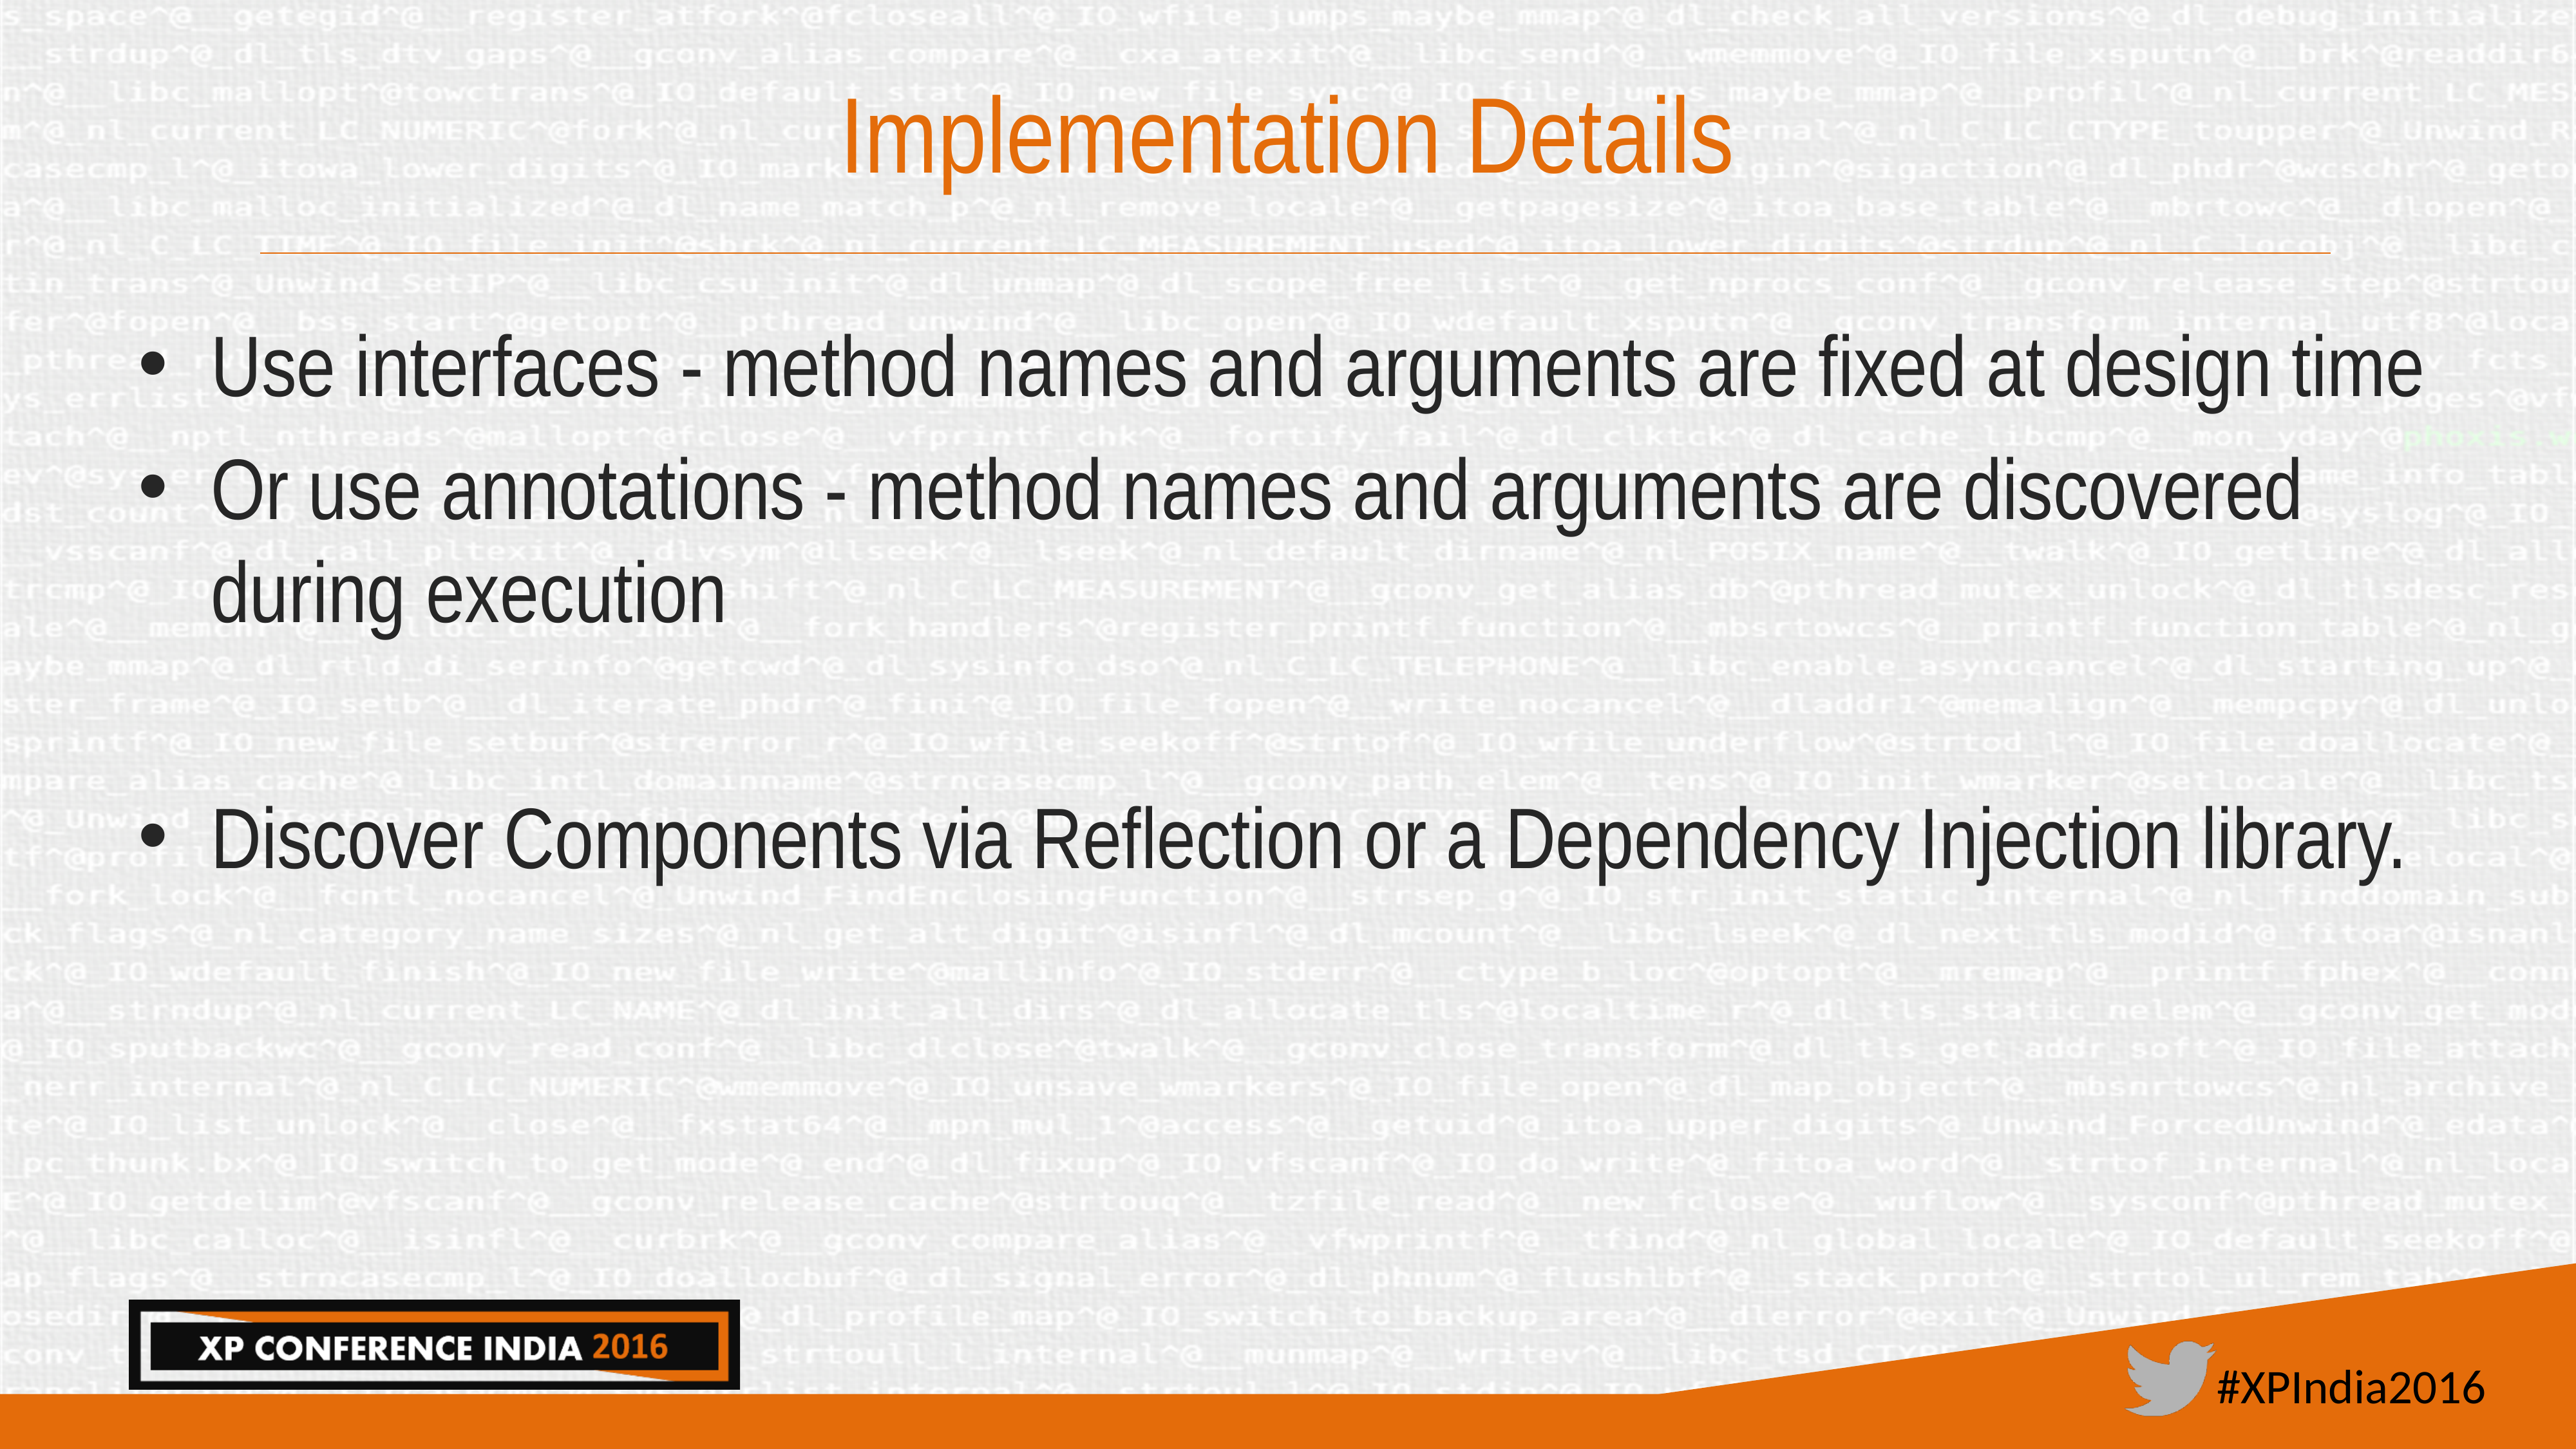

# Implementation Details
Use interfaces - method names and arguments are fixed at design time
Or use annotations - method names and arguments are discovered during execution

Discover Components via Reflection or a Dependency Injection library.